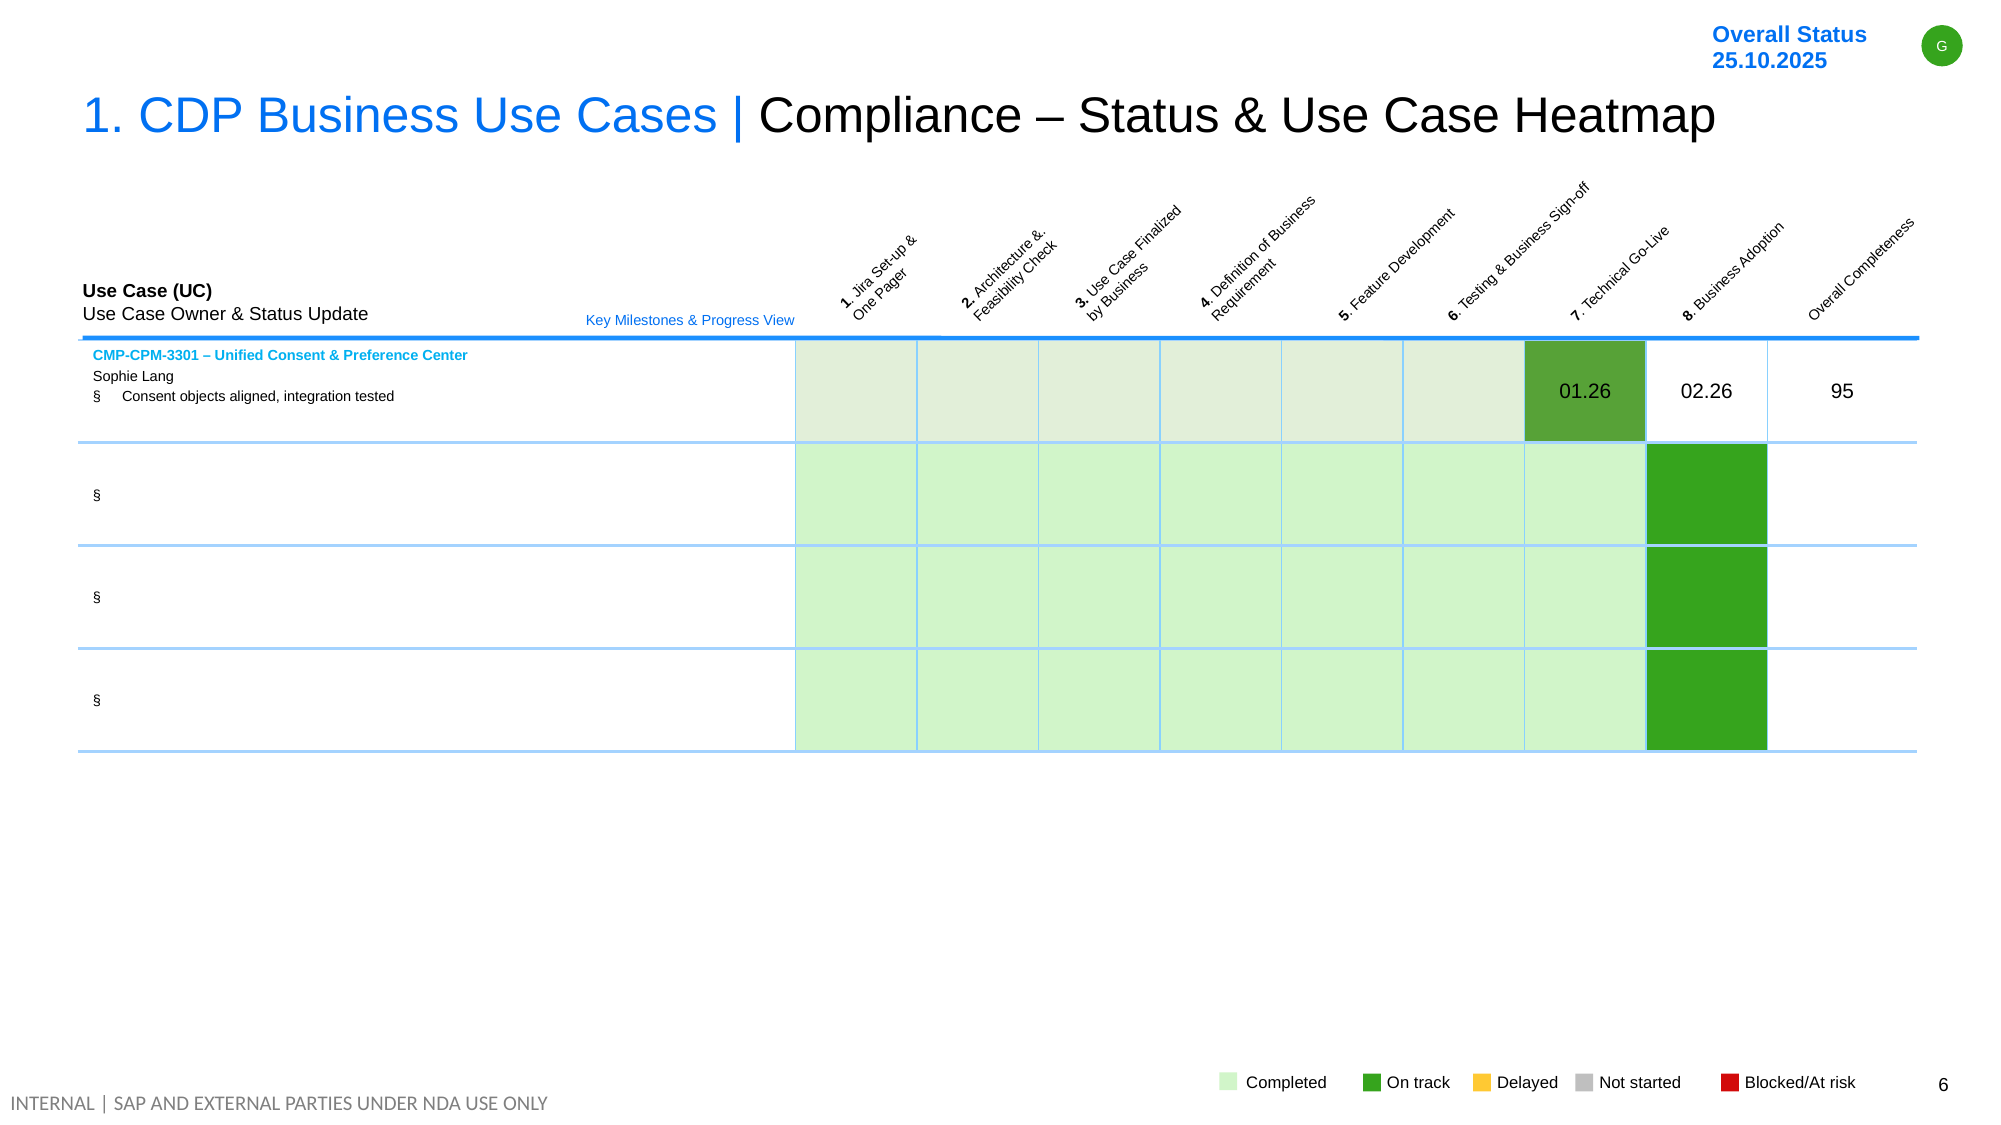

| Overall Status 25.10.2025 |  |
| --- | --- |
G
# 1. CDP Business Use Cases | Compliance – Status & Use Case Heatmap
6. Testing & Business Sign-off
4. Definition of Business
Requirement
5. Feature Development
3. Use Case Finalized
by Business
Overall Completeness
8. Business Adoption
7. Technical Go-Live
2. Architecture &.
Feasibility Check
1. Jira Set-up &
One Pager

Use Case (UC)
Use Case Owner & Status Update
  Key Milestones & Progress View
| CMP-CPM-3301 – Unified Consent & Preference Center Sophie Lang Consent objects aligned, integration tested |  |  |  |  |  |  | 01.26 | 02.26 | 95 |
| --- | --- | --- | --- | --- | --- | --- | --- | --- | --- |
|  |  |  |  |  |  |  |  |  |  |
|  |  |  |  |  |  |  |  |  |  |
|  |  |  |  |  |  |  |  |  |  |
Completed
✓
On track

Delayed
Not started

Blocked/At risk